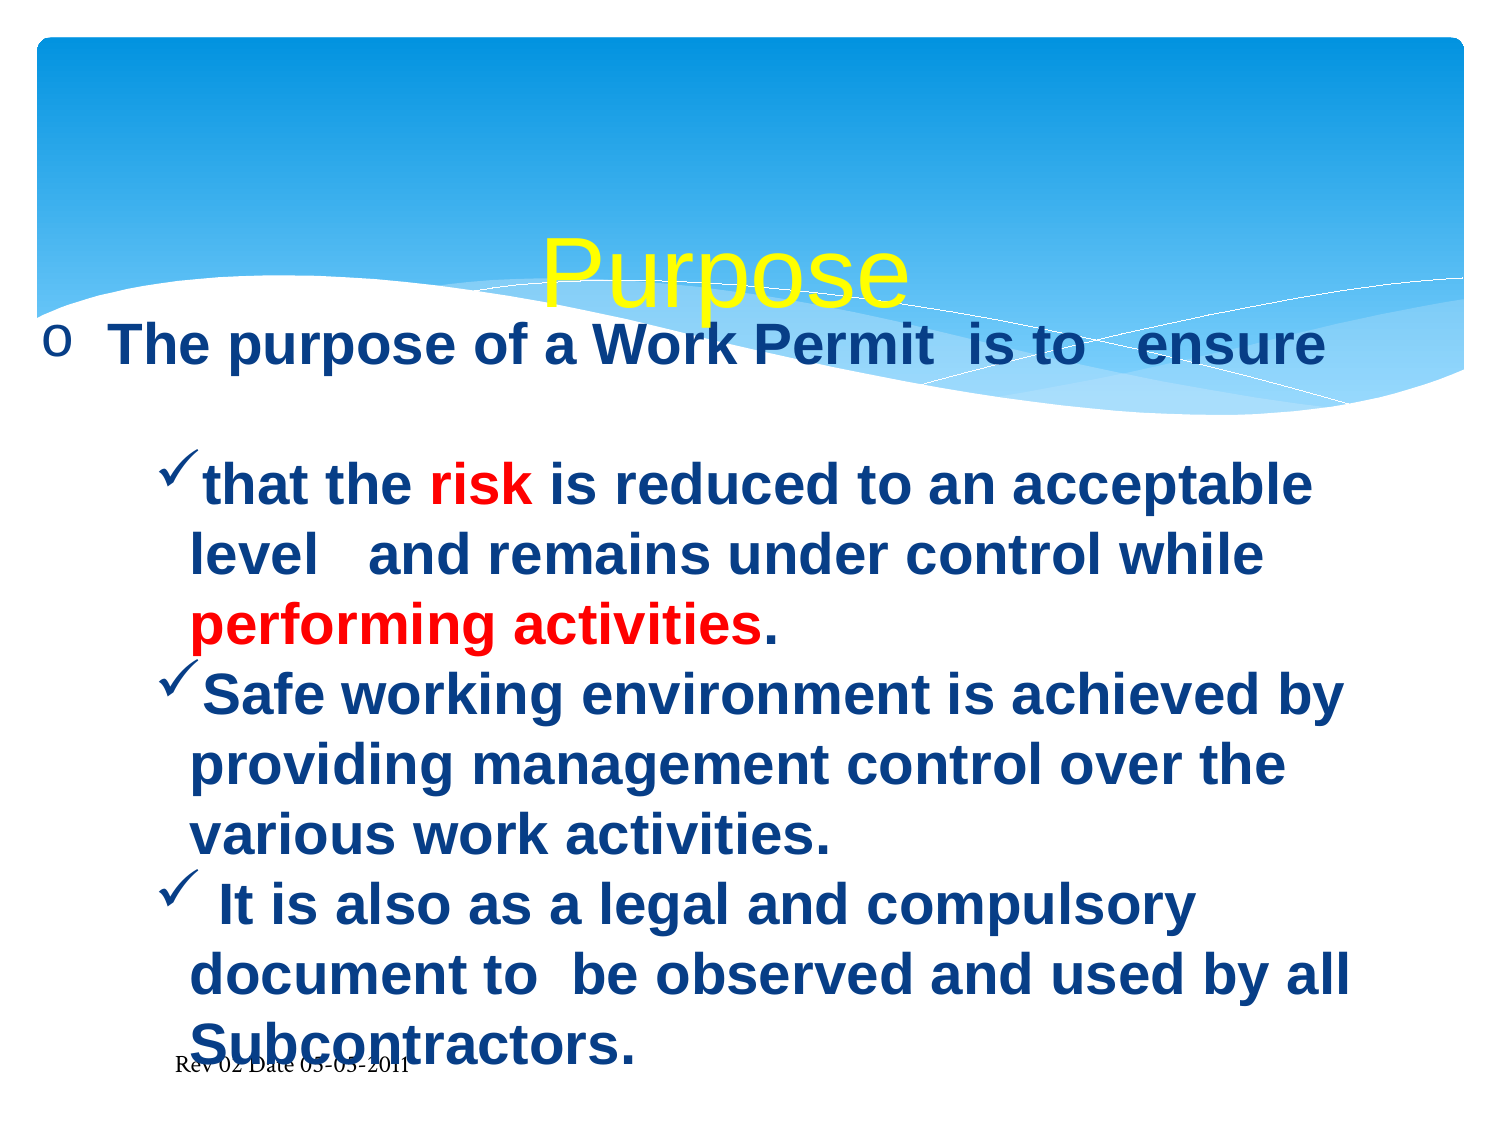

Purpose
  The purpose of a Work Permit  is to   ensure

that the risk is reduced to an acceptable level   and remains under control while performing activities.
Safe working environment is achieved by providing management control over the various work activities.
 It is also as a legal and compulsory document to  be observed and used by all Subcontractors.

Rev 02 Date 05-05-2011